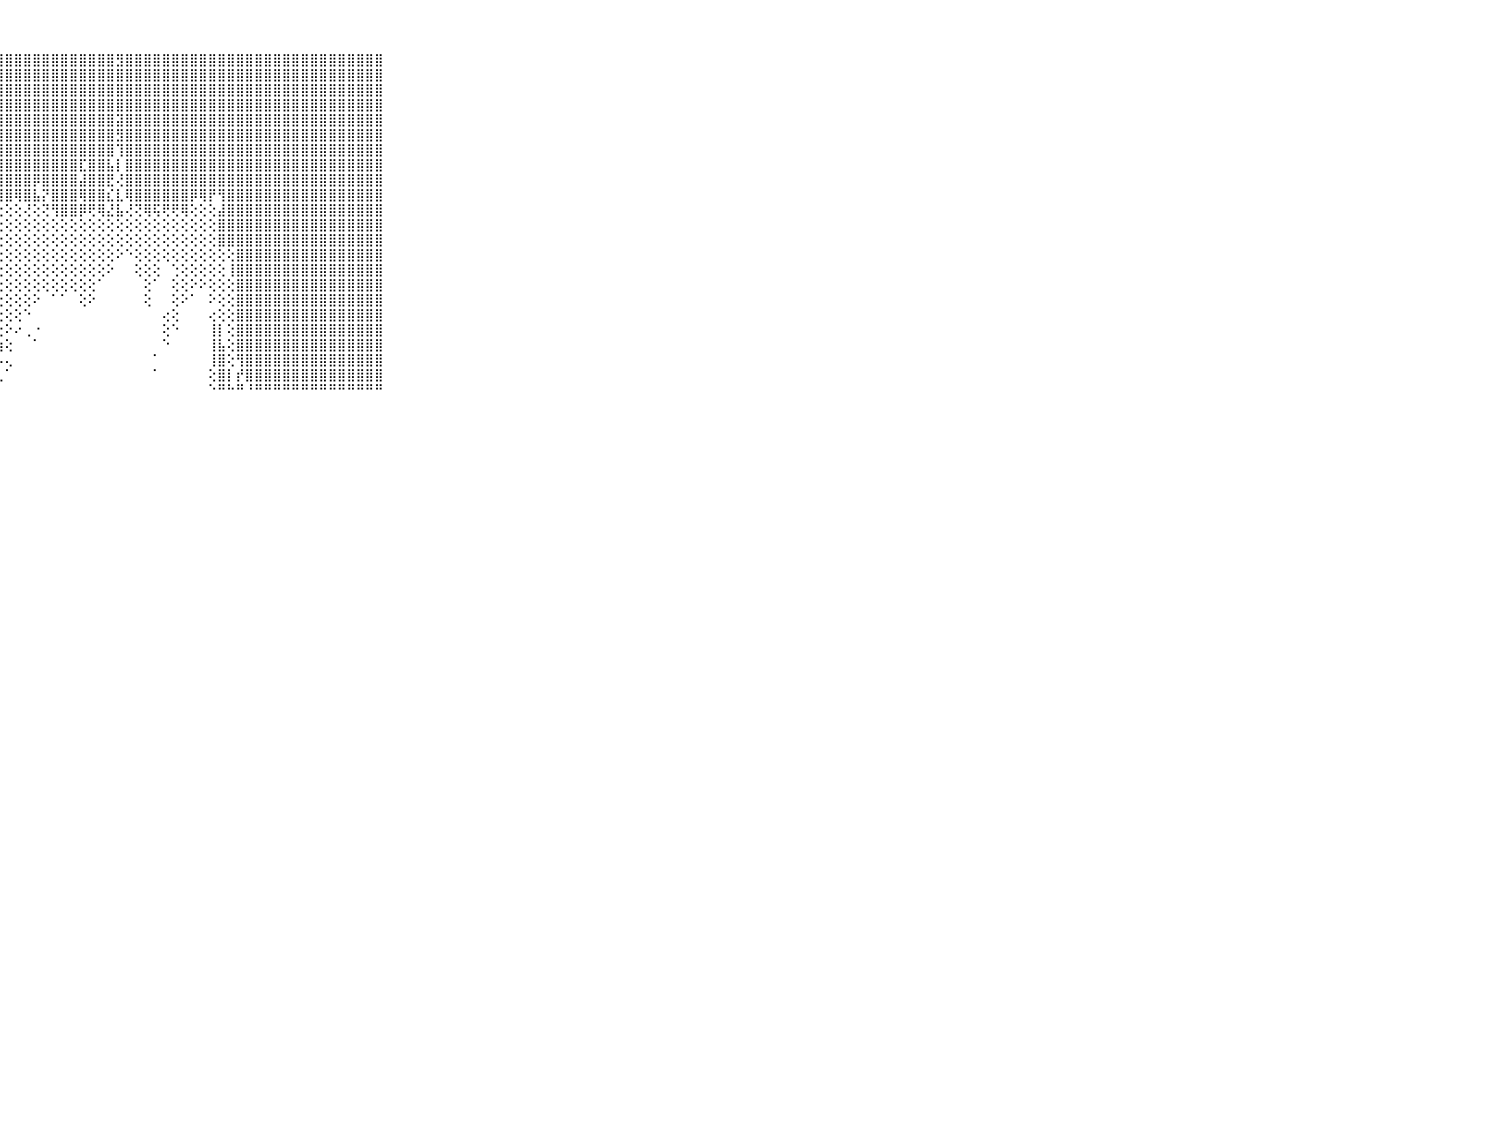

⠀⠀⠀⠀⠀⠀⠀⠀⠀⠀⠀⣿⣿⣿⣿⣿⣿⣿⣿⣿⣿⣿⣿⣿⣿⣿⣿⣿⣿⣿⣿⣿⣿⣿⣿⣿⣿⣿⣿⣿⣻⣿⣿⣿⣿⣿⣿⣿⣿⣿⣿⣿⣿⣿⣿⣿⣿⣿⣿⣿⣿⣿⣿⣿⣿⣿⣿⣿⣿⠀⠀⠀⠀⠀⠀⠀⠀⠀⠀⠀⠀
⠀⠀⠀⠀⠀⠀⠀⠀⠀⠀⠀⣿⣿⣿⣿⣿⣿⣿⣿⣿⣿⣿⣿⣿⣿⣿⣿⣿⣿⣿⣿⣿⣿⣿⣿⣿⣿⣿⣿⣿⣿⣿⣿⣿⣿⣿⣿⣿⣿⣿⣿⣿⣿⣿⣿⣿⣿⣿⣿⣿⣿⣿⣿⣿⣿⣿⣿⣿⣿⠀⠀⠀⠀⠀⠀⠀⠀⠀⠀⠀⠀
⠀⠀⠀⠀⠀⠀⠀⠀⠀⠀⠀⣿⣿⣿⣿⣿⣿⣿⣿⣿⣿⣿⣿⣿⣿⣿⣿⣿⣿⣿⣿⣿⣿⣿⣿⣿⣿⣿⣿⣿⣿⣿⣿⣿⣿⣿⣿⣿⣿⣿⣿⣿⣿⣿⣿⣿⣿⣿⣿⣿⣿⣿⣿⣿⣿⣿⣿⣿⣿⠀⠀⠀⠀⠀⠀⠀⠀⠀⠀⠀⠀
⠀⠀⠀⠀⠀⠀⠀⠀⠀⠀⠀⣿⣿⣿⣿⣿⣿⣿⣿⣿⣿⣿⣿⣿⣿⣿⣿⣿⣿⣿⣿⣿⣿⣿⣿⣿⣿⣿⣿⣿⣿⣿⣿⣿⣿⣿⣿⣿⣿⣿⣿⣿⣿⣿⣿⣿⣿⣿⣿⣿⣿⣿⣿⣿⣿⣿⣿⣿⣿⠀⠀⠀⠀⠀⠀⠀⠀⠀⠀⠀⠀
⠀⠀⠀⠀⠀⠀⠀⠀⠀⠀⠀⣿⣿⣿⣿⣿⣿⣿⣿⣿⣿⣿⣿⣿⣿⣿⣿⣿⣿⣿⣿⣿⣿⣿⣿⣿⣿⣿⣿⣿⣽⣿⣿⣿⣿⣿⣿⣿⣿⣿⣿⣿⣿⣿⣿⣿⣿⣿⣿⣿⣿⣿⣿⣿⣿⣿⣿⣿⣿⠀⠀⠀⠀⠀⠀⠀⠀⠀⠀⠀⠀
⠀⠀⠀⠀⠀⠀⠀⠀⠀⠀⠀⣿⣿⣿⣿⣿⣿⣿⣿⣿⣿⣿⣿⣿⣿⣿⣿⣿⣿⣿⣿⣿⣿⣿⣿⣿⣿⣿⣿⣿⣻⣿⣿⣿⣿⣿⣿⣿⣿⣿⣿⣿⣿⣿⣿⣿⣿⣿⣿⣿⣿⣿⣿⣿⣿⣿⣿⣿⣿⠀⠀⠀⠀⠀⠀⠀⠀⠀⠀⠀⠀
⠀⠀⠀⠀⠀⠀⠀⠀⠀⠀⠀⣿⣿⣿⣿⣿⣿⣿⣿⣿⣿⣿⣿⣿⣿⣿⣿⣿⣿⣿⣿⣿⣿⣿⣿⣿⣿⣿⣿⣿⢹⣿⣿⣿⣿⣿⣿⣿⣿⣿⣿⣿⣿⣿⣿⣿⣿⣿⣿⣿⣿⣿⣿⣿⣿⣿⣿⣿⣿⠀⠀⠀⠀⠀⠀⠀⠀⠀⠀⠀⠀
⠀⠀⠀⠀⠀⠀⠀⠀⠀⠀⠀⣿⣿⣿⣿⣿⣿⣿⣿⣿⣿⣿⣿⣿⣿⣿⣿⣿⣿⣿⣿⣿⣿⣿⣿⣿⣏⣿⣿⣧⡇⣿⣿⣿⣿⣿⣿⣿⣿⣿⣿⣿⣿⣿⣿⣿⣿⣿⣿⣿⣿⣿⣿⣿⣿⣿⣿⣿⣿⠀⠀⠀⠀⠀⠀⠀⠀⠀⠀⠀⠀
⠀⠀⠀⠀⠀⠀⠀⠀⠀⠀⠀⣿⣿⣿⣿⣿⣿⣿⣿⣿⣿⣿⣿⣿⣿⣿⣿⣿⣿⣿⣿⡿⣿⣿⣿⣿⣼⣿⣿⣟⢜⣿⣿⣿⣿⣿⣿⣿⣿⣿⣿⣿⣿⣿⣿⣿⣿⣿⣿⣿⣿⣿⣿⣿⣿⣿⣿⣿⣿⠀⠀⠀⠀⠀⠀⠀⠀⠀⠀⠀⠀
⠀⠀⠀⠀⠀⠀⠀⠀⠀⠀⠀⣿⣿⣿⣿⣿⣿⣿⣿⣿⣿⣿⣿⣿⣿⣿⣿⣿⣿⢿⣿⣧⡝⣿⣿⣿⢿⣿⣿⣎⣇⢿⣿⣿⣿⣿⣿⣿⡿⢿⡟⢻⣿⣿⣿⣿⣿⣿⣿⣿⣿⣿⣿⣿⣿⣿⣿⣿⣿⠀⠀⠀⠀⠀⠀⠀⠀⠀⠀⠀⠀
⠀⠀⠀⠀⠀⠀⠀⠀⠀⠀⠀⣿⣿⣿⣿⣿⣿⣿⣿⣿⣿⣿⣿⣿⣿⣿⢏⢕⢕⢕⢜⢕⢝⢻⣿⣿⡿⢟⢿⣜⣧⢜⢝⢿⢯⢟⢟⢿⢕⢕⢕⣼⣿⣿⣿⣿⣿⣿⣿⣿⣿⣿⣿⣿⣿⣿⣿⣿⣿⠀⠀⠀⠀⠀⠀⠀⠀⠀⠀⠀⠀
⠀⠀⠀⠀⠀⠀⠀⠀⠀⠀⠀⣿⣿⣿⣿⣿⣿⣿⣿⣿⣿⣿⣿⣿⣿⣿⢕⢕⢕⢕⢕⢕⢕⢕⢕⢕⢕⢕⢕⢕⢕⢕⢕⢕⢕⢕⢕⢕⢕⢕⢕⣿⣿⣿⣿⣿⣿⣿⣿⣿⣿⣿⣿⣿⣿⣿⣿⣿⣿⠀⠀⠀⠀⠀⠀⠀⠀⠀⠀⠀⠀
⠀⠀⠀⠀⠀⠀⠀⠀⠀⠀⠀⣿⣿⣿⣿⣿⣿⣿⣿⣿⣿⣿⣿⣿⣿⣿⢕⢕⢕⢕⢕⢕⢕⢕⢕⢕⢕⢕⢕⢕⢕⢕⢕⢕⢕⢕⢕⢕⢕⢕⢕⣿⣿⣿⣿⣿⣿⣿⣿⣿⣿⣿⣿⣿⣿⣿⣿⣿⣿⠀⠀⠀⠀⠀⠀⠀⠀⠀⠀⠀⠀
⠀⠀⠀⠀⠀⠀⠀⠀⠀⠀⠀⣿⣿⣿⣿⣿⣿⣿⣿⣿⣿⣿⣿⣿⣿⣿⢕⢕⢕⢕⢕⢕⢕⢕⢕⢕⢕⢕⢕⢕⠕⠑⢕⢕⢕⢕⢕⢕⢕⢕⢕⢕⢕⣿⣿⣿⣿⣿⣿⣿⣿⣿⣿⣿⣿⣿⣿⣿⣿⠀⠀⠀⠀⠀⠀⠀⠀⠀⠀⠀⠀
⠀⠀⠀⠀⠀⠀⠀⠀⠀⠀⠀⣿⣿⣿⣿⣿⣿⣿⣿⣿⣿⣿⣿⣿⣿⣿⢕⢕⢕⢕⢕⢕⢕⢕⢕⢕⢕⢕⢕⠕⠀⠀⢕⢕⢕⠀⢑⢕⢕⢕⢕⢕⢸⣿⣿⣿⣿⣿⣿⣿⣿⣿⣿⣿⣿⣿⣿⣿⣿⠀⠀⠀⠀⠀⠀⠀⠀⠀⠀⠀⠀
⠀⠀⠀⠀⠀⠀⠀⠀⠀⠀⠀⣿⣿⣿⣿⣿⣿⣿⣿⣿⣿⣿⣿⣿⣿⡏⢕⢕⢕⢕⢕⢕⢕⢕⢕⢕⢕⢕⠁⠀⠀⠀⠀⢕⠁⠀⢕⢕⠕⠕⢕⢕⢕⣿⣿⣿⣿⣿⣿⣿⣿⣿⣿⣿⣿⣿⣿⣿⣿⠀⠀⠀⠀⠀⠀⠀⠀⠀⠀⠀⠀
⠀⠀⠀⠀⠀⠀⠀⠀⠀⠀⠀⣿⣿⣿⣿⣿⣿⣿⣿⣿⣿⣿⣿⣿⣿⡟⢕⢕⢕⢕⢕⠕⠀⠁⠁⠀⢕⠕⠀⠀⠀⠀⠀⢕⠀⠀⢕⠕⠁⠀⠕⢕⢕⣿⣿⣿⣿⣿⣿⣿⣿⣿⣿⣿⣿⣿⣿⣿⣿⠀⠀⠀⠀⠀⠀⠀⠀⠀⠀⠀⠀
⠀⠀⠀⠀⠀⠀⠀⠀⠀⠀⠀⣿⣿⣿⣿⣿⣿⣿⣿⣿⣿⣿⣿⣿⣿⡇⢕⢕⢕⢕⠑⠀⠀⠀⠀⠀⠀⠀⠀⠀⠀⠀⠀⠀⠀⢔⢕⠀⠀⠀⢔⢕⢕⣿⣿⣿⣿⣿⣿⣿⣿⣿⣿⣿⣿⣿⣿⣿⣿⠀⠀⠀⠀⠀⠀⠀⠀⠀⠀⠀⠀
⠀⠀⠀⠀⠀⠀⠀⠀⠀⠀⠀⣿⣿⣿⣿⣿⣿⣿⣿⣿⣿⣿⣿⣿⣿⢏⢕⢕⠕⠔⢀⠐⠀⠀⠀⠀⠀⠀⠀⠀⠀⠀⠀⠀⠀⢕⠑⠀⠀⠀⢸⡇⢕⣿⣿⣿⣿⣿⣿⣿⣿⣿⣿⣿⣿⣿⣿⣿⣿⠀⠀⠀⠀⠀⠀⠀⠀⠀⠀⠀⠀
⠀⠀⠀⠀⠀⠀⠀⠀⠀⠀⠀⣿⣿⣿⣿⣿⣿⣿⣿⣿⣿⣿⣿⣿⣿⢏⢕⢱⢕⠀⠀⠁⠀⠀⠀⠀⠀⠀⠀⠀⠀⠀⠀⠀⠀⠑⠀⠀⠀⠀⢸⣧⢕⣿⣿⣿⣿⣿⣿⣿⣿⣿⣿⣿⣿⣿⣿⣿⣿⠀⠀⠀⠀⠀⠀⠀⠀⠀⠀⠀⠀
⠀⠀⠀⠀⠀⠀⠀⠀⠀⠀⠀⣿⣿⣿⣿⣿⣿⣿⣿⣿⣿⣿⣿⣿⣿⢕⢕⡧⢄⠀⠀⠀⠀⠀⠀⠀⠀⠀⠀⠀⠀⠀⠀⠀⠁⠀⠀⠀⠀⠀⢸⣿⢕⢻⣿⣿⣿⣿⣿⣿⣿⣿⣿⣿⣿⣿⣿⣿⣿⠀⠀⠀⠀⠀⠀⠀⠀⠀⠀⠀⠀
⠀⠀⠀⠀⠀⠀⠀⠀⠀⠀⠀⣿⣿⣿⣿⣿⣿⣿⣿⣿⣿⣿⣿⣿⡗⢕⢱⢇⠁⠀⠀⠀⠀⠀⠀⠀⠀⠀⠀⠀⠀⠀⠀⠀⠁⠀⠀⠀⠀⠀⢕⣿⡇⡞⣿⣿⣿⣿⣿⣿⣿⣿⣿⣿⣿⣿⣿⣿⣿⠀⠀⠀⠀⠀⠀⠀⠀⠀⠀⠀⠀
⠀⠀⠀⠀⠀⠀⠀⠀⠀⠀⠀⠛⠛⠛⠛⠛⠛⠛⠛⠛⠛⠛⠛⠛⠑⠑⠚⠃⠀⠀⠀⠀⠀⠀⠀⠀⠀⠀⠀⠀⠀⠀⠀⠀⠀⠀⠀⠀⠀⠀⠑⠛⠓⠛⠘⠛⠛⠛⠛⠛⠛⠛⠛⠛⠛⠛⠛⠛⠛⠀⠀⠀⠀⠀⠀⠀⠀⠀⠀⠀⠀